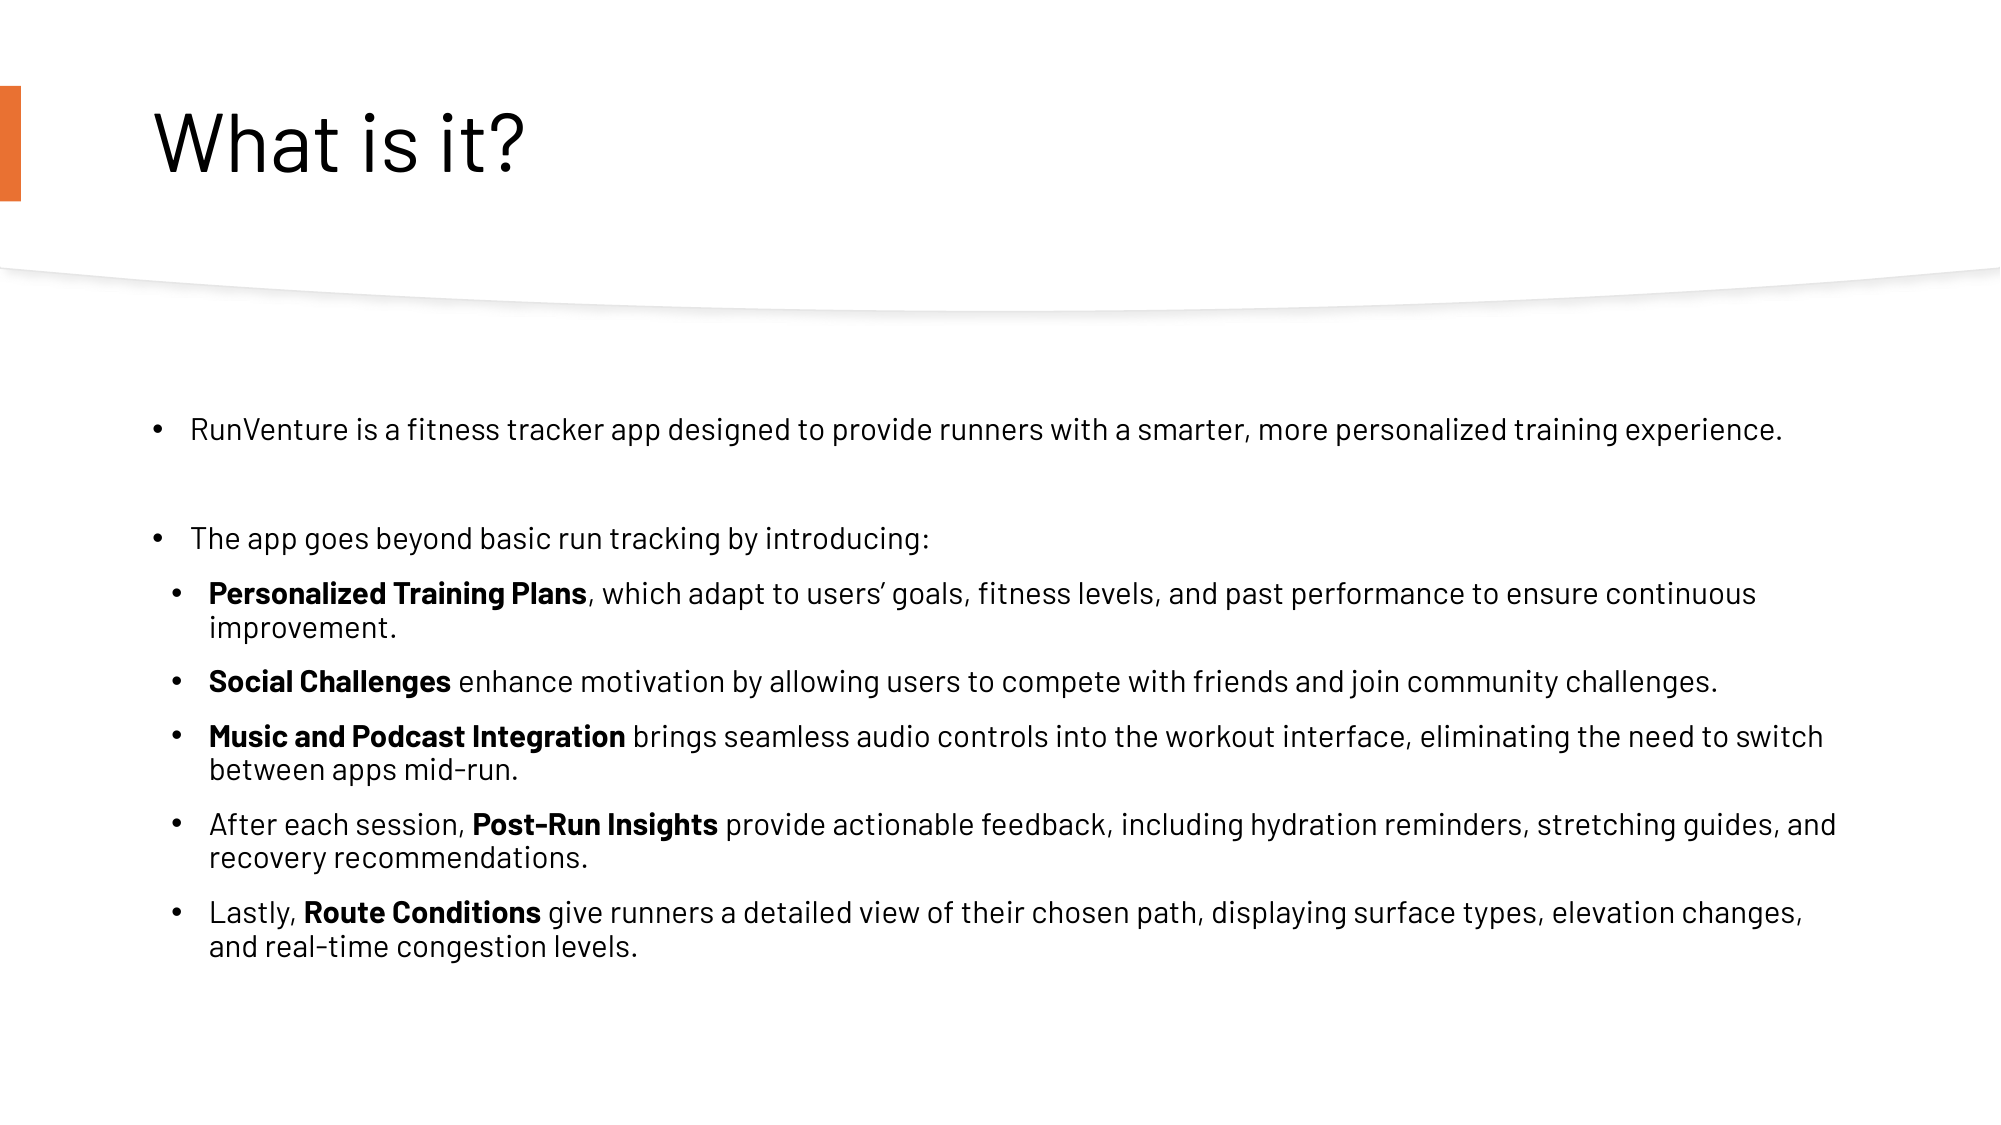

What is it?

RunVenture is a fitness tracker app designed to provide runners with a smarter, more personalized training experience.

The app goes beyond basic run tracking by introducing:
Personalized Training Plans, which adapt to users’ goals, fitness levels, and past performance to ensure continuous improvement.
Social Challenges enhance motivation by allowing users to compete with friends and join community challenges.
Music and Podcast Integration brings seamless audio controls into the workout interface, eliminating the need to switch between apps mid-run.
After each session, Post-Run Insights provide actionable feedback, including hydration reminders, stretching guides, and recovery recommendations.
Lastly, Route Conditions give runners a detailed view of their chosen path, displaying surface types, elevation changes, and real-time congestion levels.